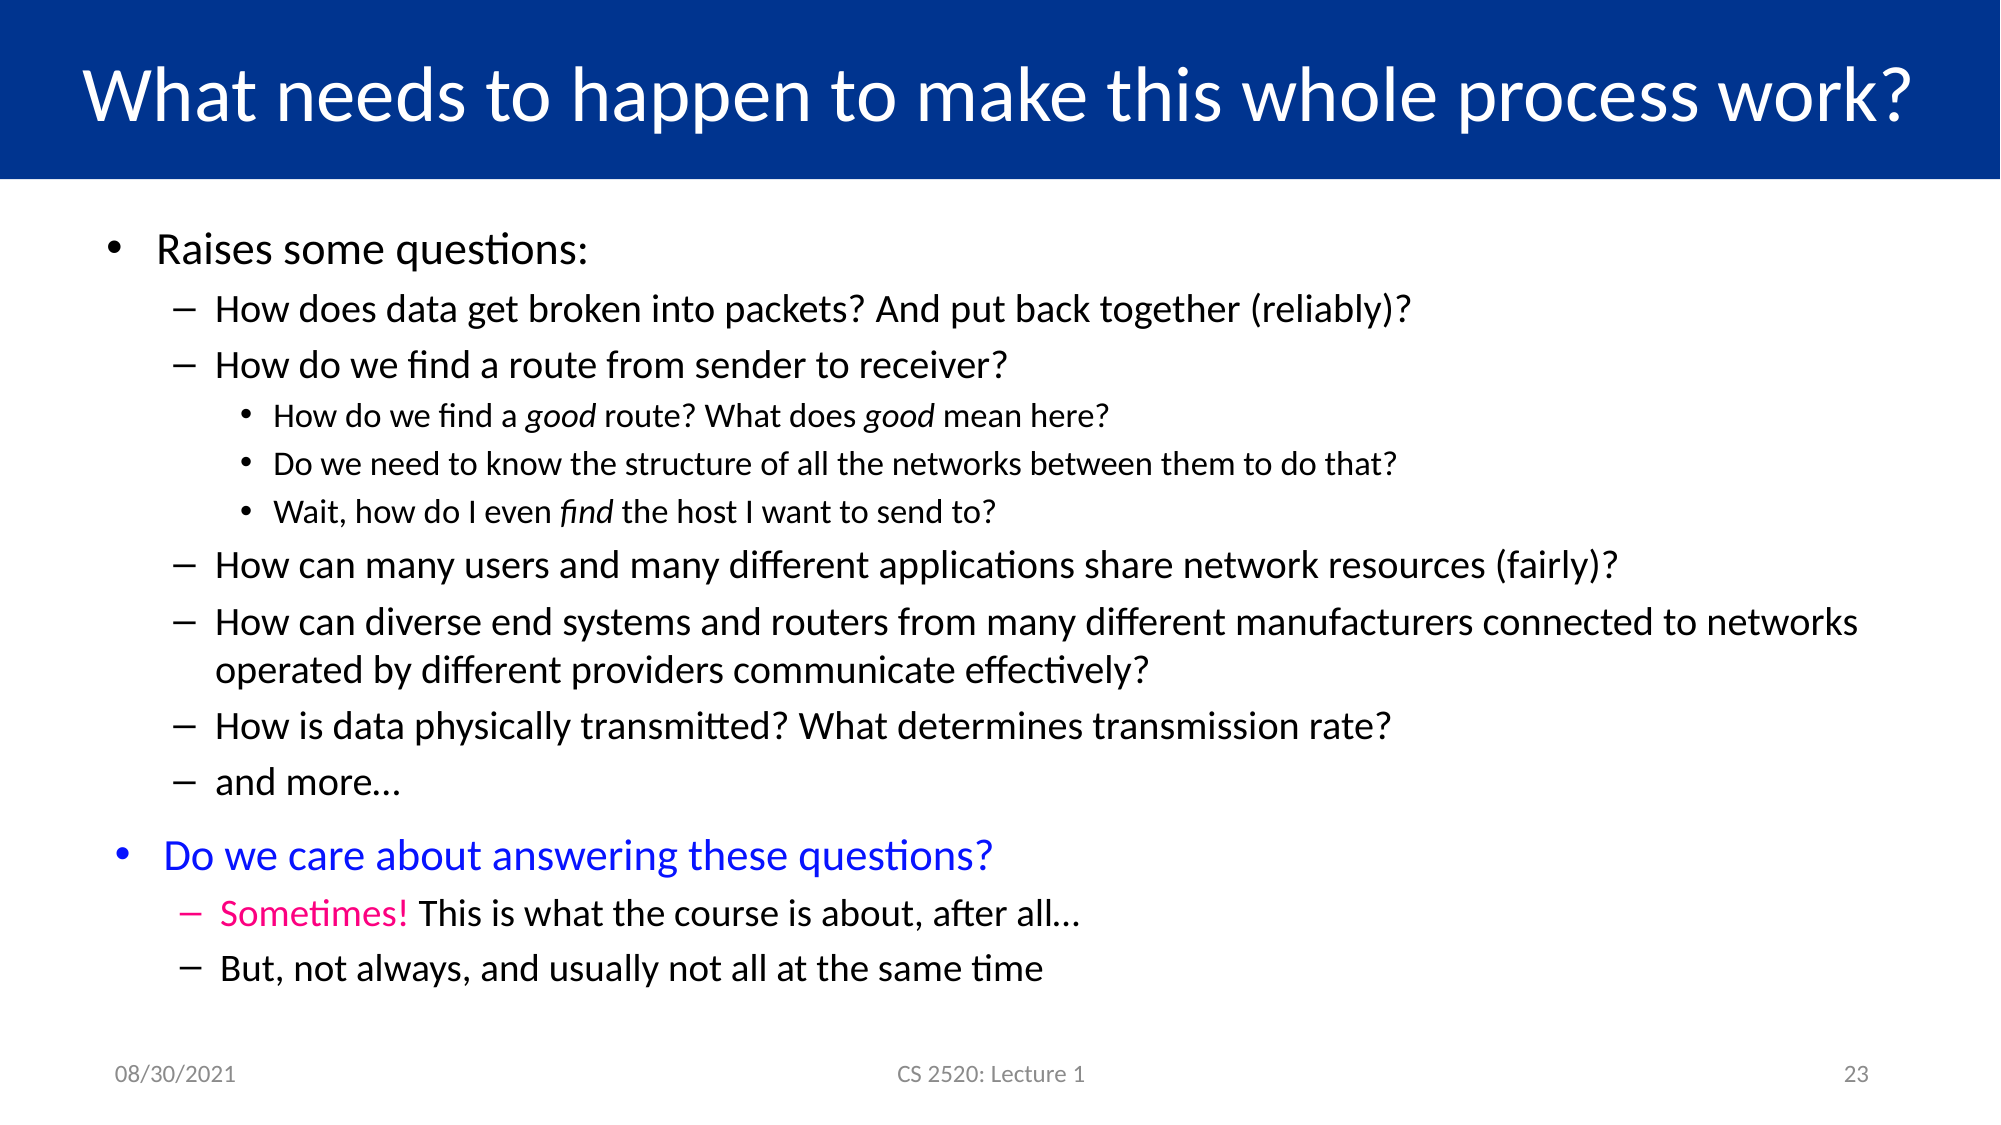

# What needs to happen to make this whole process work?
Raises some questions:
How does data get broken into packets? And put back together (reliably)?
How do we find a route from sender to receiver?
How do we find a good route? What does good mean here?
Do we need to know the structure of all the networks between them to do that?
Wait, how do I even find the host I want to send to?
How can many users and many different applications share network resources (fairly)?
How can diverse end systems and routers from many different manufacturers connected to networks operated by different providers communicate effectively?
How is data physically transmitted? What determines transmission rate?
and more…
Do we care about answering these questions?
Sometimes! This is what the course is about, after all…
But, not always, and usually not all at the same time
08/30/2021
CS 2520: Lecture 1
23